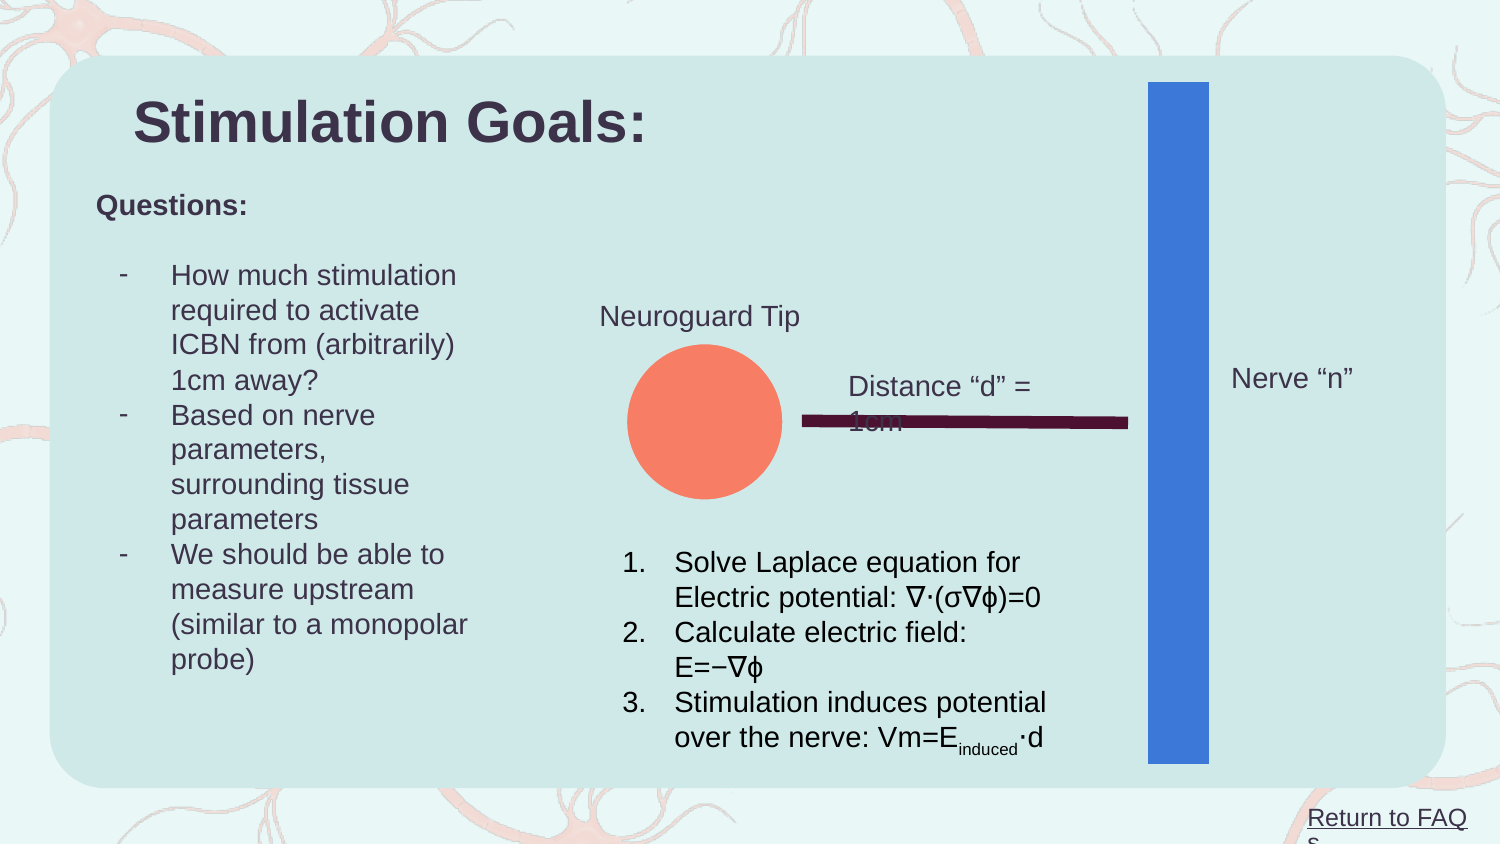

Stimulation Goals:

Questions:

How much stimulation required to activate ICBN from (arbitrarily) 1cm away?
Based on nerve parameters, surrounding tissue parameters
We should be able to measure upstream (similar to a monopolar probe)
Neuroguard Tip

Nerve “n”
Distance “d” = 1cm
Solve Laplace equation for Electric potential: ∇⋅(σ∇ϕ)=0
Calculate electric field: E=−∇ϕ
Stimulation induces potential over the nerve: Vm​=Einduced​⋅d
Return to FAQs